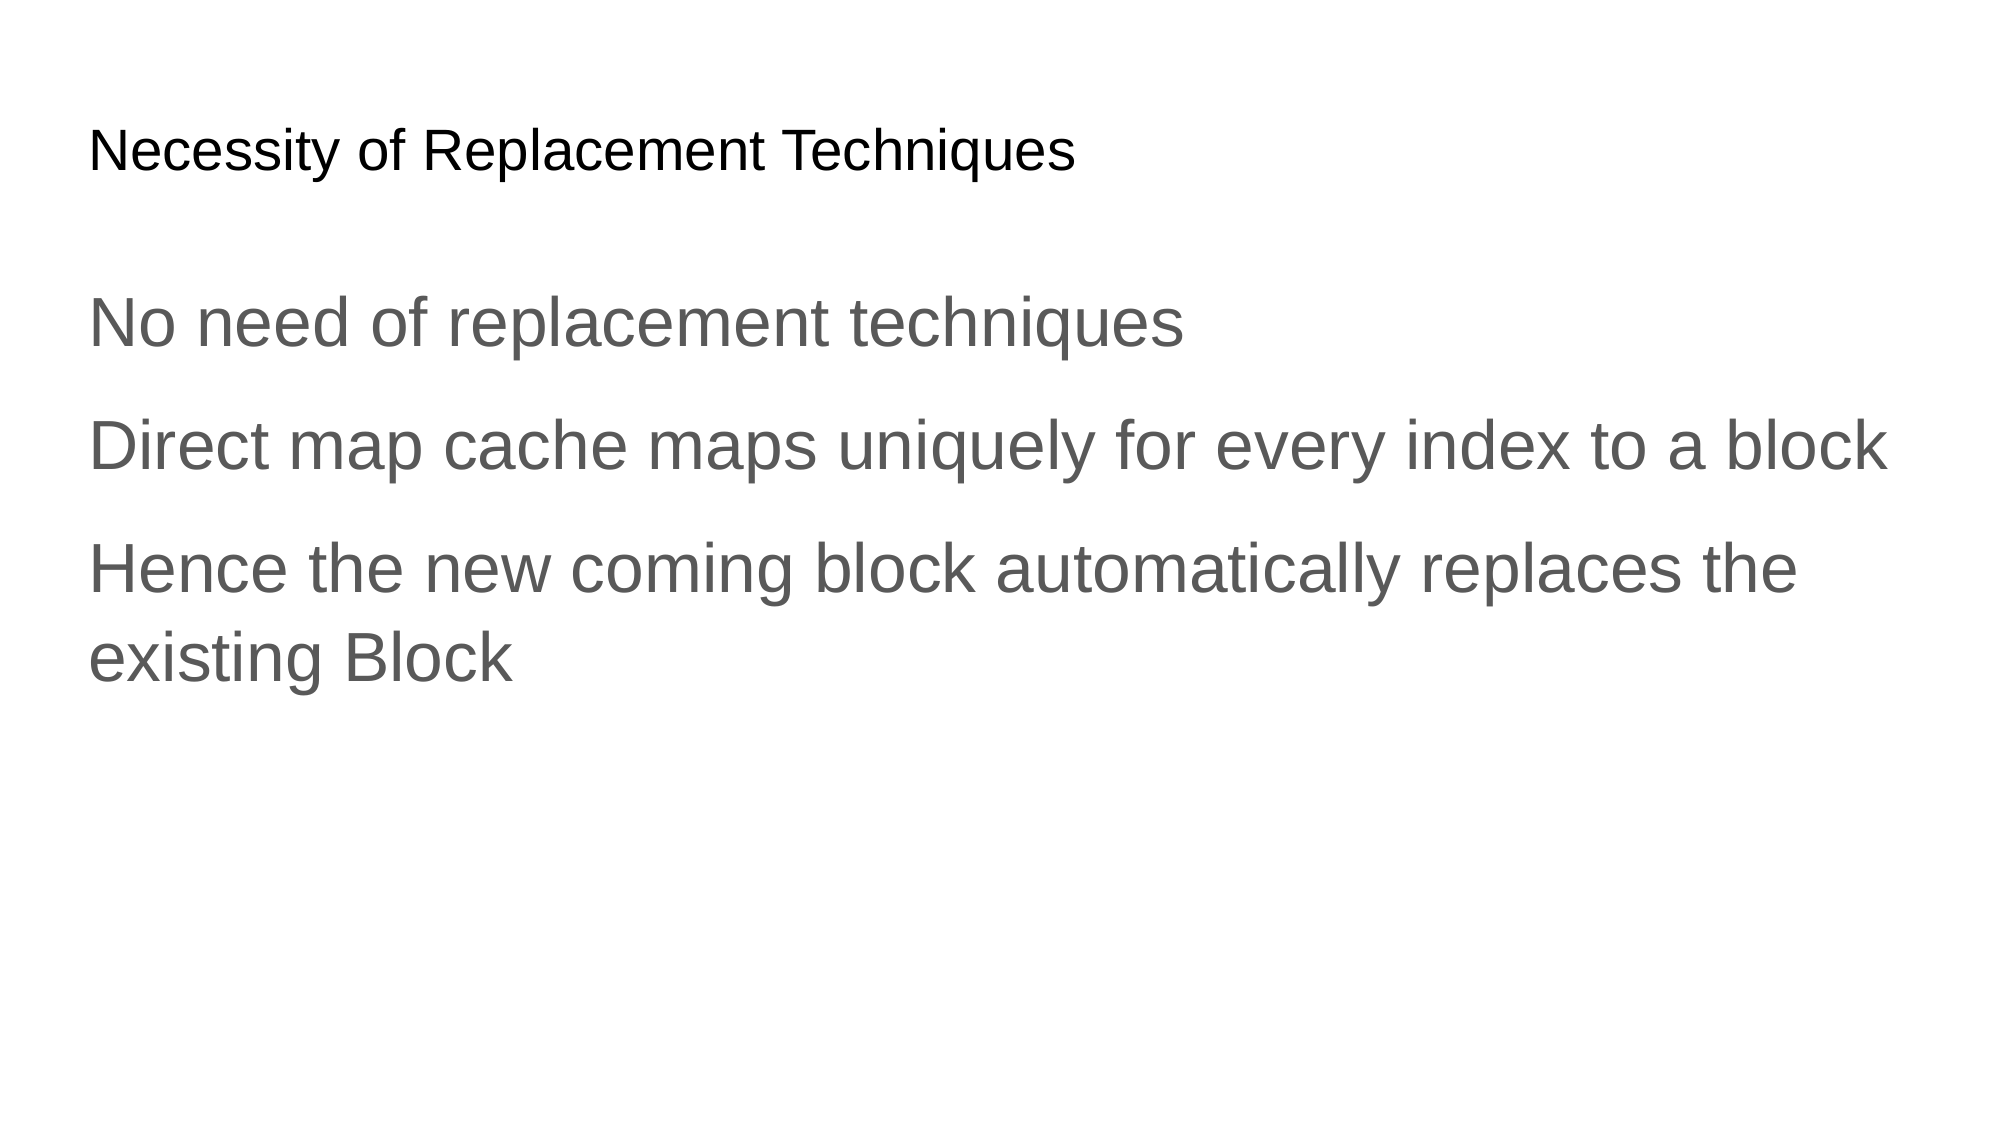

# Necessity of Replacement Techniques
No need of replacement techniques
Direct map cache maps uniquely for every index to a block
Hence the new coming block automatically replaces the existing Block